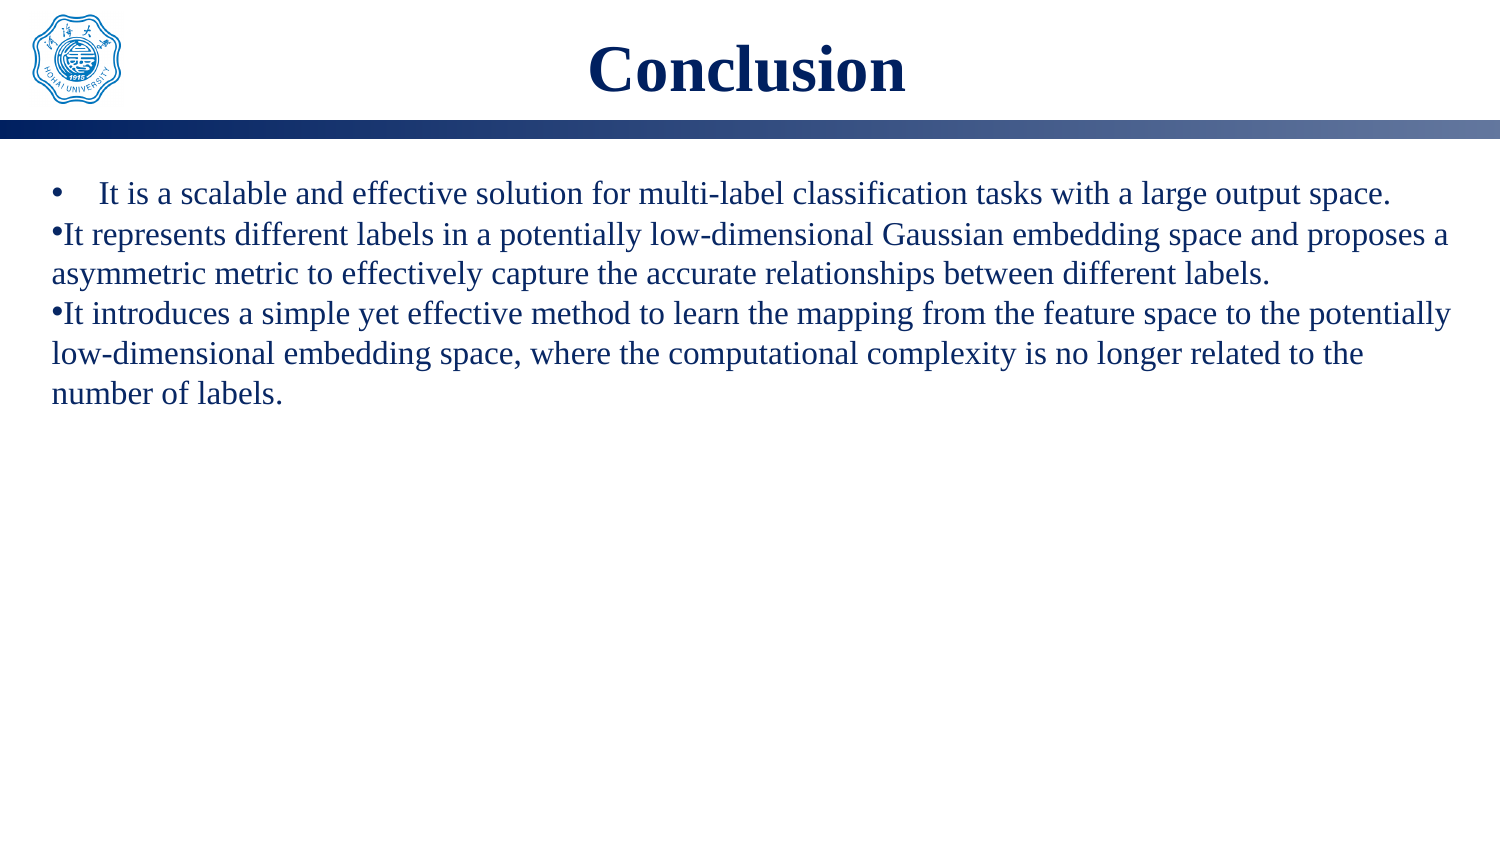

# Conclusion
It is a scalable and effective solution for multi-label classification tasks with a large output space.
It represents different labels in a potentially low-dimensional Gaussian embedding space and proposes a asymmetric metric to effectively capture the accurate relationships between different labels.
It introduces a simple yet effective method to learn the mapping from the feature space to the potentially low-dimensional embedding space, where the computational complexity is no longer related to the number of labels.